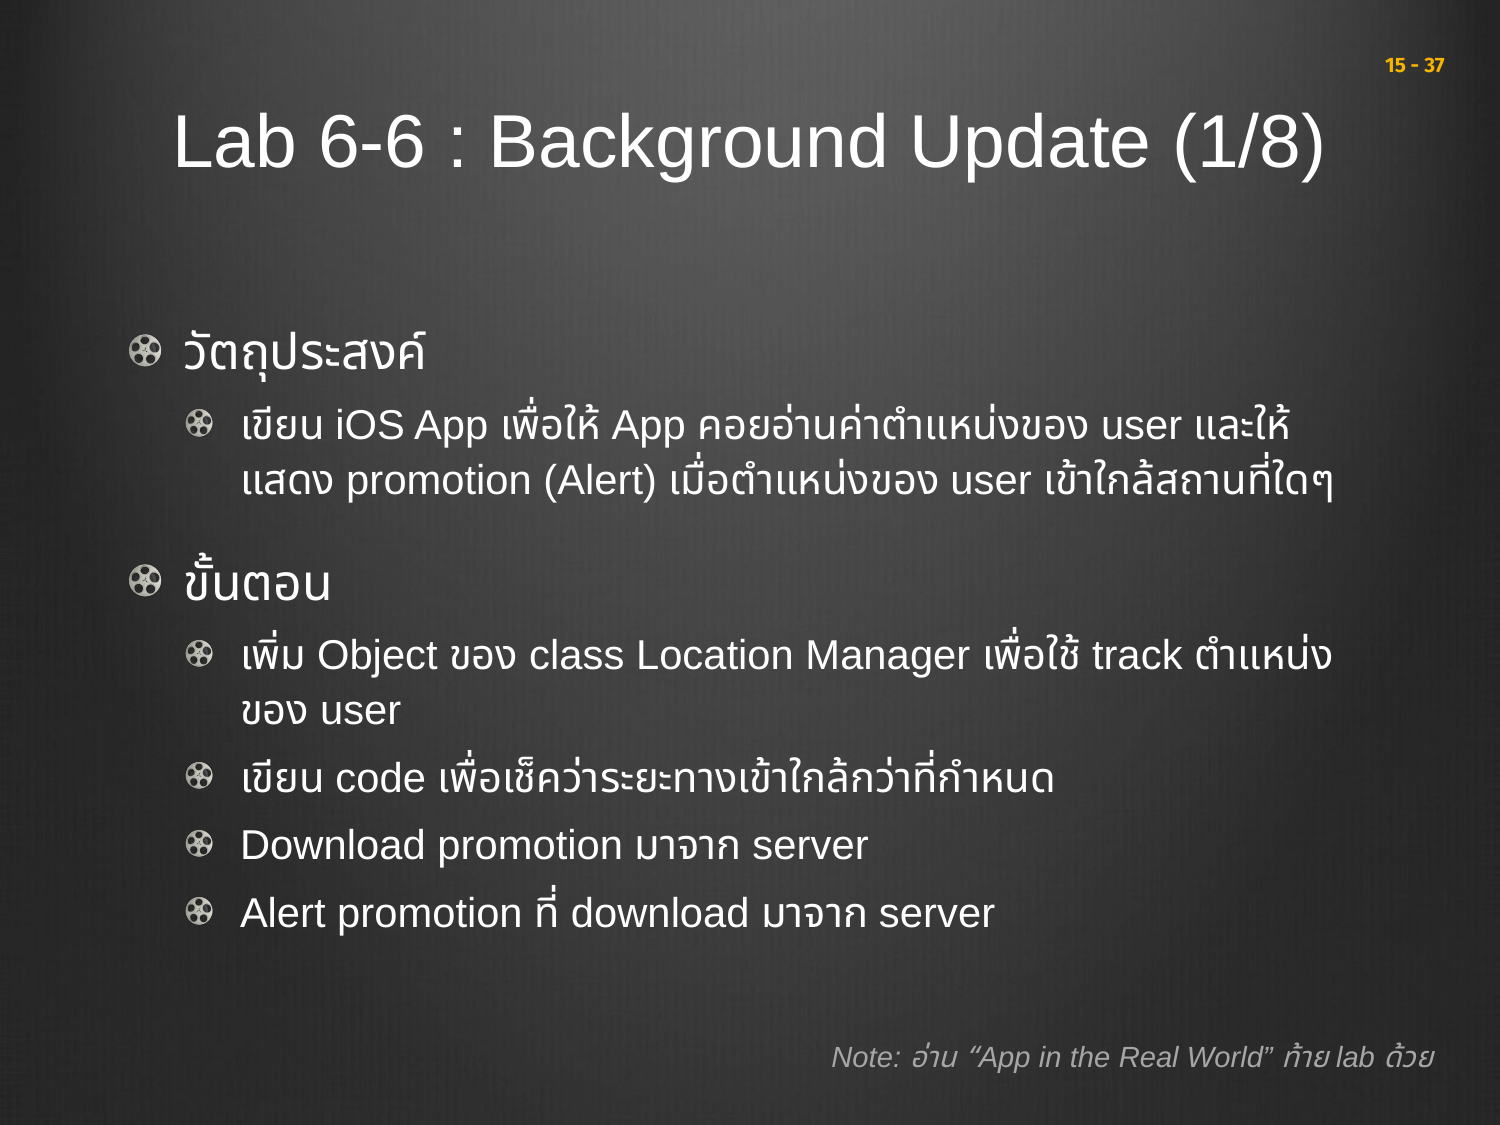

# Lab 6-6 : Background Update (1/8)
 15 - 37
วัตถุประสงค์
เขียน iOS App เพื่อให้ App คอยอ่านค่าตำแหน่งของ user และให้ แสดง promotion (Alert) เมื่อตำแหน่งของ user เข้าใกล้สถานที่ใดๆ
ขั้นตอน
เพิ่ม Object ของ class Location Manager เพื่อใช้ track ตำแหน่งของ user
เขียน code เพื่อเช็คว่าระยะทางเข้าใกล้กว่าที่กำหนด
Download promotion มาจาก server
Alert promotion ที่ download มาจาก server
Note: อ่าน “App in the Real World” ท้าย lab ด้วย